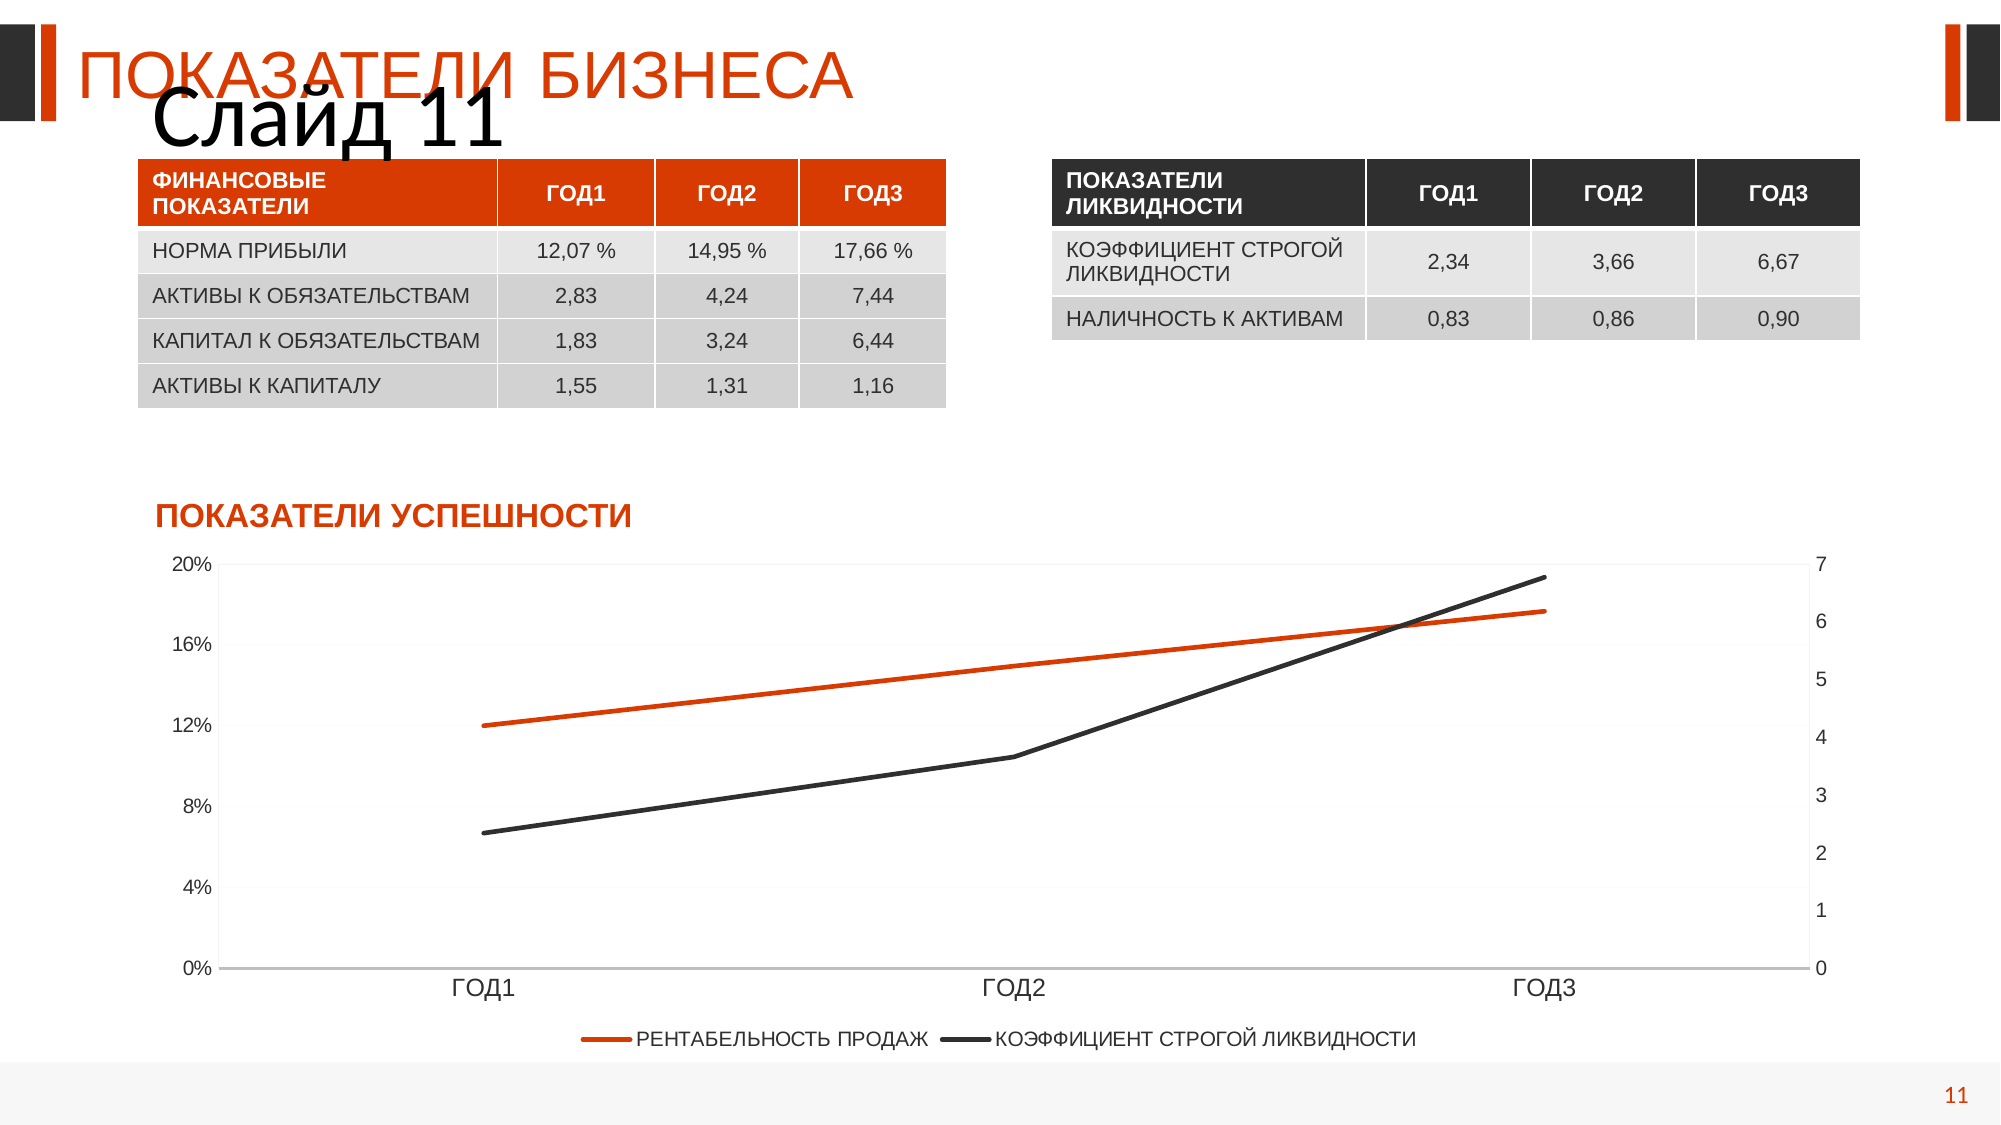

ПОКАЗАТЕЛИ БИЗНЕСА
# Слайд 11
| ФИНАНСОВЫЕ ПОКАЗАТЕЛИ | ГОД1 | ГОД2 | ГОД3 |
| --- | --- | --- | --- |
| НОРМА ПРИБЫЛИ | 12,07 % | 14,95 % | 17,66 % |
| АКТИВЫ К ОБЯЗАТЕЛЬСТВАМ | 2,83 | 4,24 | 7,44 |
| КАПИТАЛ К ОБЯЗАТЕЛЬСТВАМ | 1,83 | 3,24 | 6,44 |
| АКТИВЫ К КАПИТАЛУ | 1,55 | 1,31 | 1,16 |
| ПОКАЗАТЕЛИ ЛИКВИДНОСТИ | ГОД1 | ГОД2 | ГОД3 |
| --- | --- | --- | --- |
| КОЭФФИЦИЕНТ СТРОГОЙ ЛИКВИДНОСТИ | 2,34 | 3,66 | 6,67 |
| НАЛИЧНОСТЬ К АКТИВАМ | 0,83 | 0,86 | 0,90 |
ПОКАЗАТЕЛИ УСПЕШНОСТИ

### Chart

| Category | РЕНТАБЕЛЬНОСТЬ ПРОДАЖ | КОЭФФИЦИЕНТ СТРОГОЙ ЛИКВИДНОСТИ |
|---|---|---|
| ГОД1 | 0.12 | 2.34 |
| ГОД2 | 0.1495 | 3.66 |
| ГОД3 | 0.1766 | 6.77 |